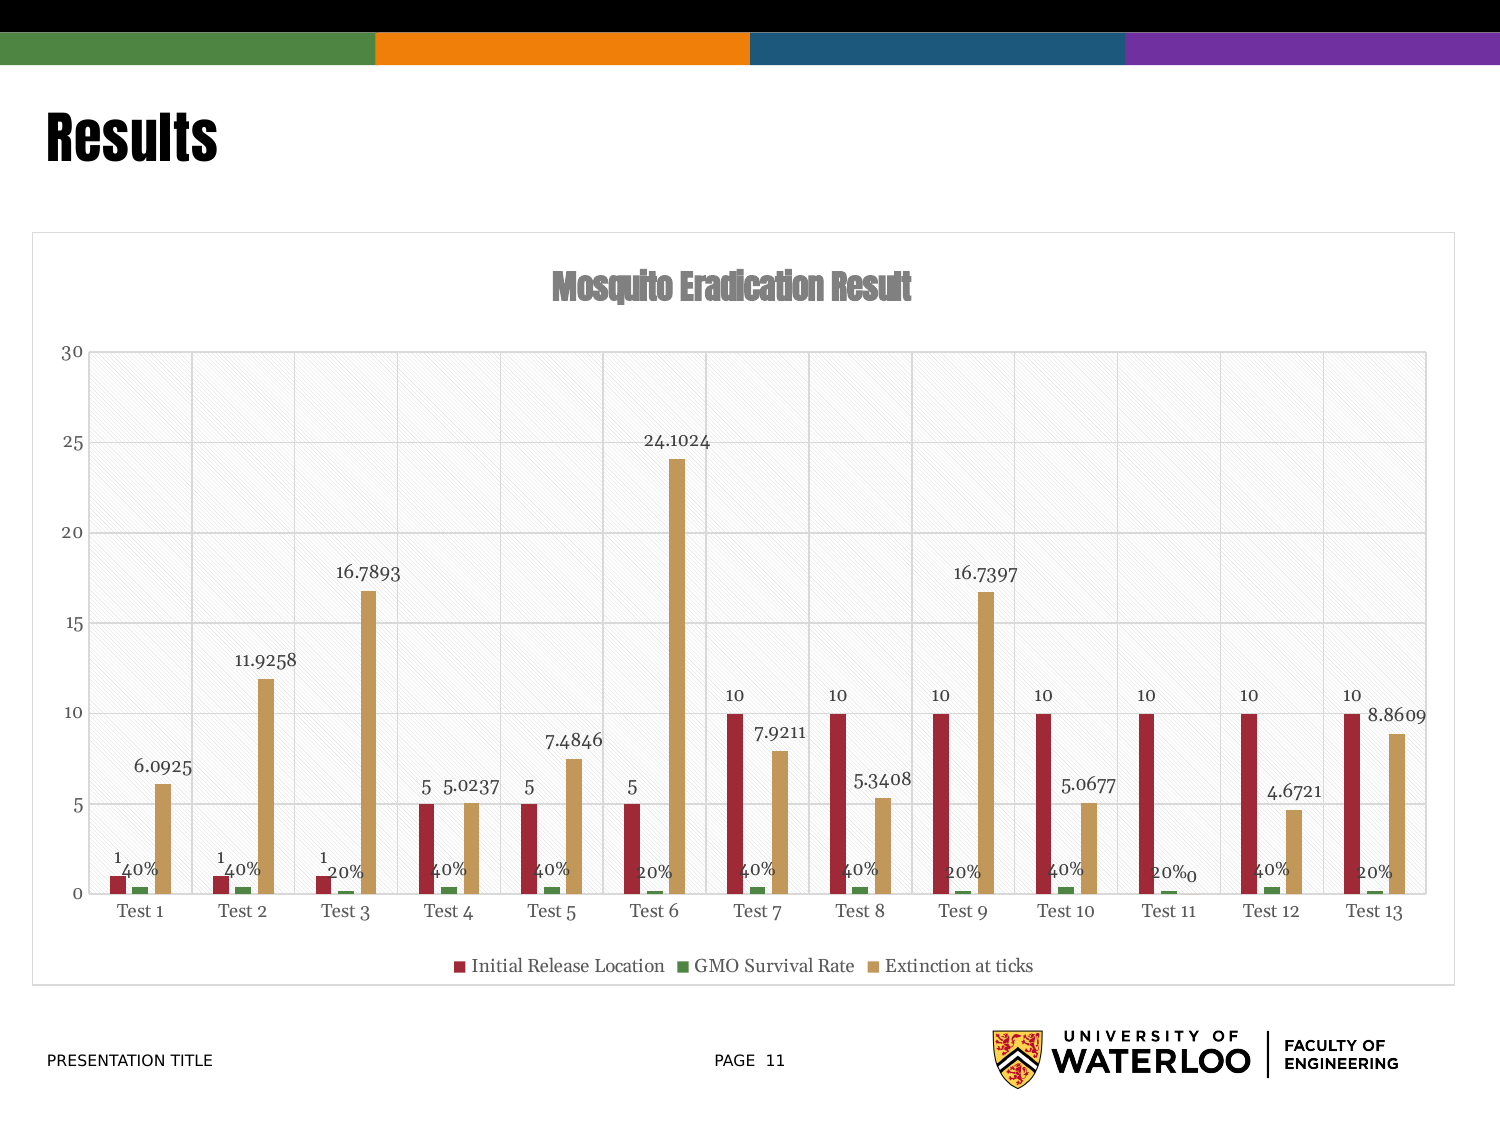

# Results

### Chart: Mosquito Eradication Result

| Category | Initial Release Location | GMO Survival Rate | Extinction at ticks |
|---|---|---|---|
| Test 1 | 1.0 | 0.4 | 6.0925 |
| Test 2 | 1.0 | 0.4 | 11.9258 |
| Test 3 | 1.0 | 0.2 | 16.7893 |
| Test 4 | 5.0 | 0.4 | 5.0237 |
| Test 5 | 5.0 | 0.4 | 7.4846 |
| Test 6 | 5.0 | 0.2 | 24.1024 |
| Test 7 | 10.0 | 0.4 | 7.9211 |
| Test 8 | 10.0 | 0.4 | 5.3408 |
| Test 9 | 10.0 | 0.2 | 16.7397 |
| Test 10 | 10.0 | 0.4 | 5.0677 |
| Test 11 | 10.0 | 0.2 | 0.0 |
| Test 12 | 10.0 | 0.4 | 4.6721 |
| Test 13 | 10.0 | 0.2 | 8.8609 |
PRESENTATION TITLE
PAGE  11